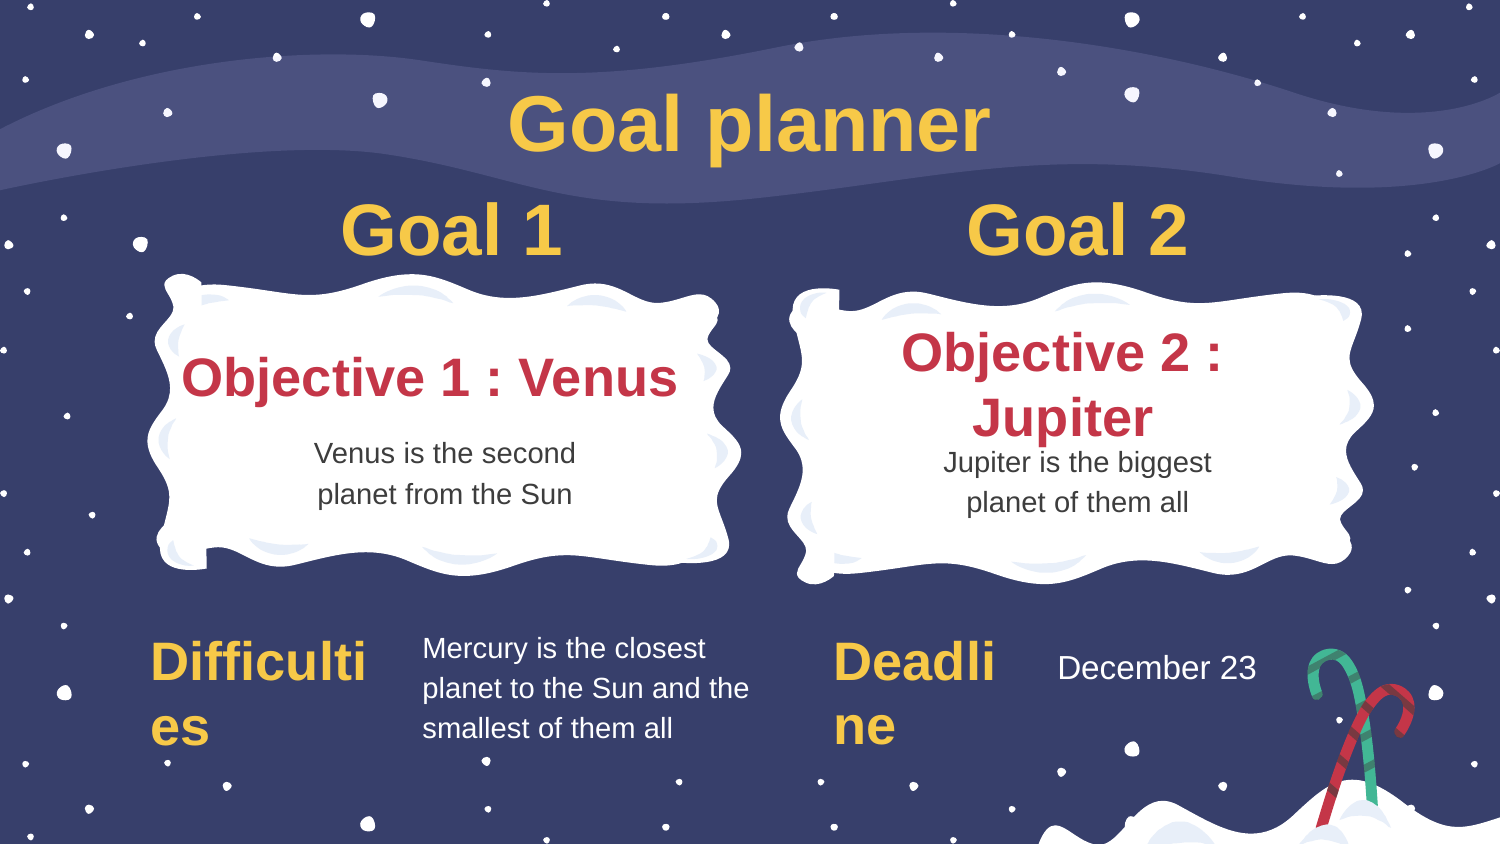

# Goal planner
Goal 1
Goal 2

Objective 1 : Venus
Objective 2 : Jupiter
Venus is the second planet from the Sun
Jupiter is the biggest planet of them all
Deadline
Difficulties
Mercury is the closest planet to the Sun and the smallest of them all
December 23